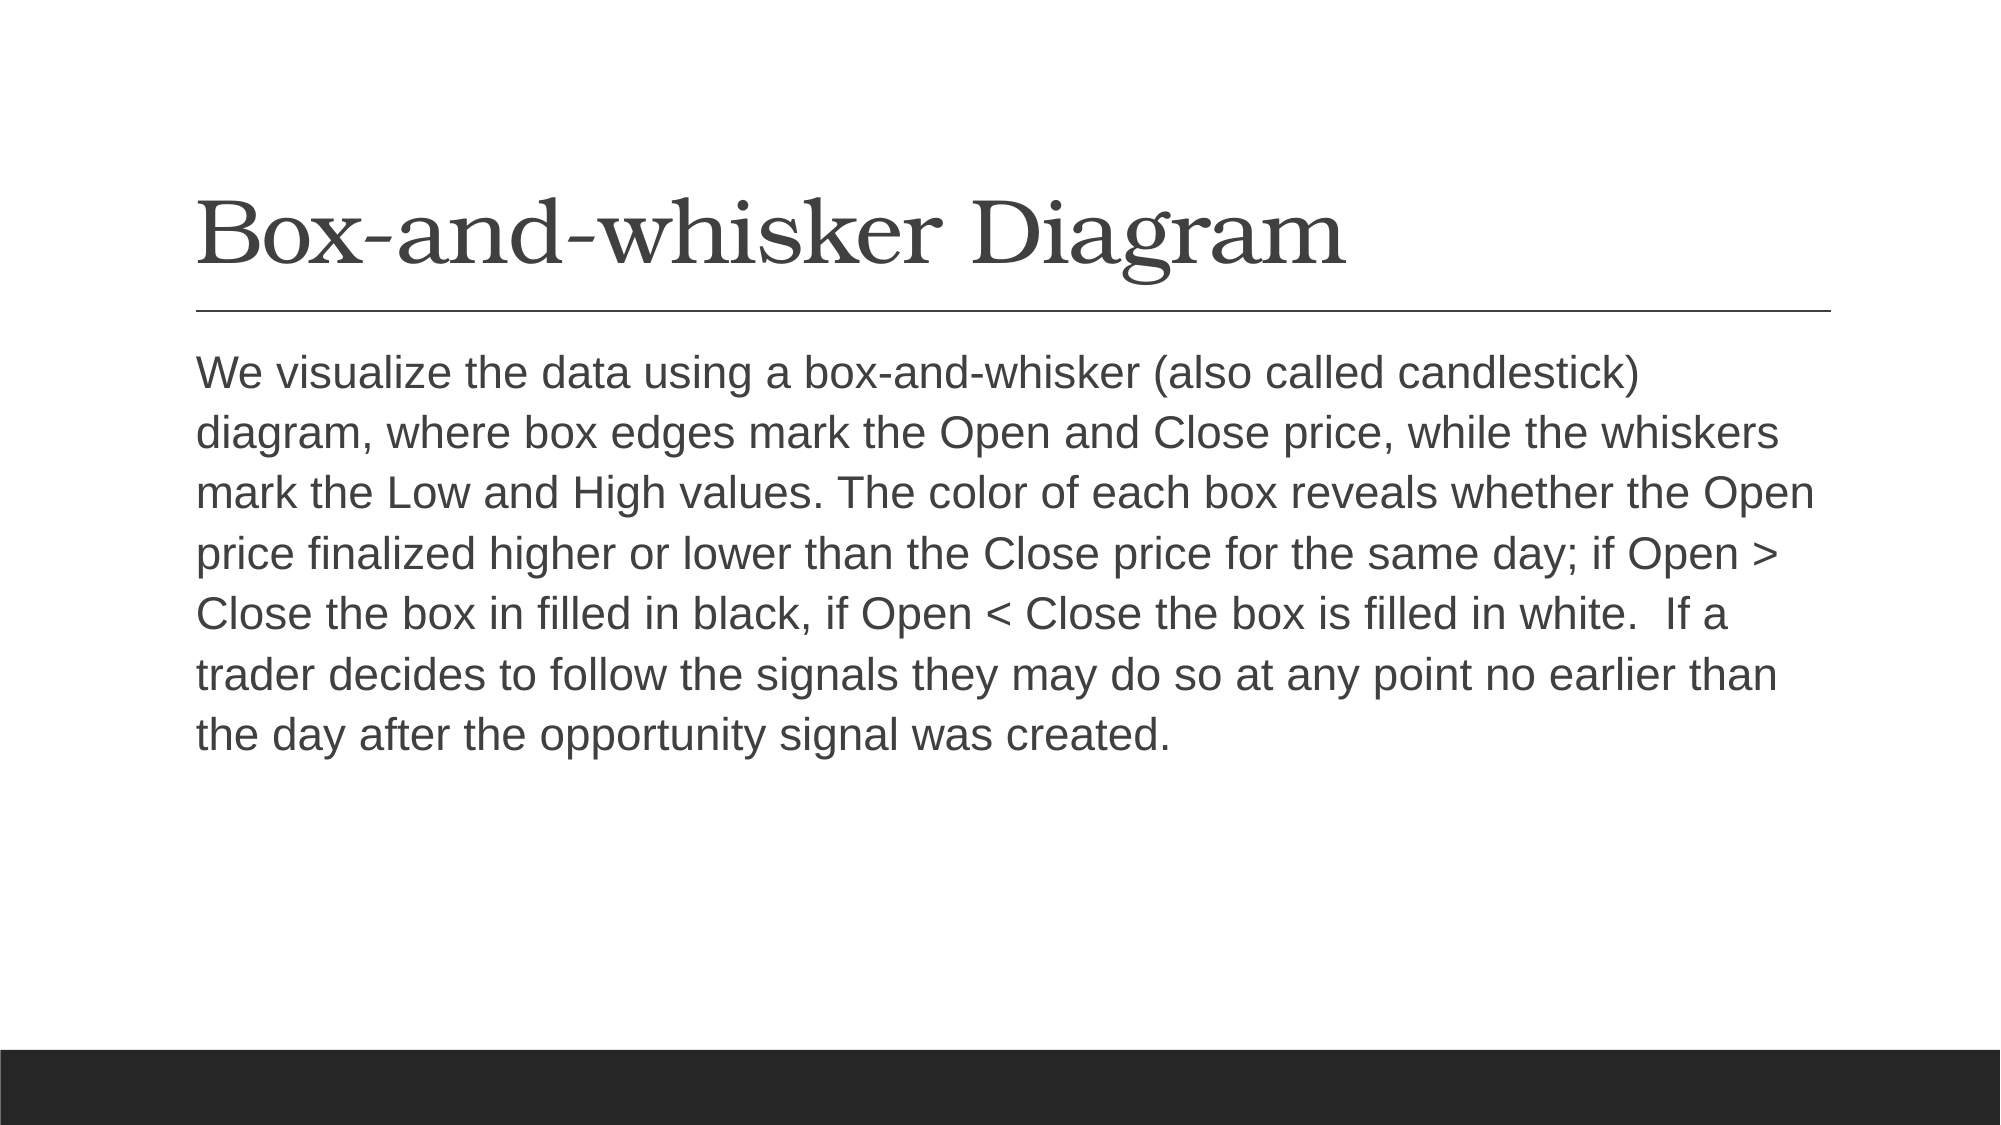

# Box-and-whisker Diagram
We visualize the data using a box-and-whisker (also called candlestick) diagram, where box edges mark the Open and Close price, while the whiskers mark the Low and High values. The color of each box reveals whether the Open price finalized higher or lower than the Close price for the same day; if Open > Close the box in filled in black, if Open < Close the box is filled in white.  If a trader decides to follow the signals they may do so at any point no earlier than the day after the opportunity signal was created.